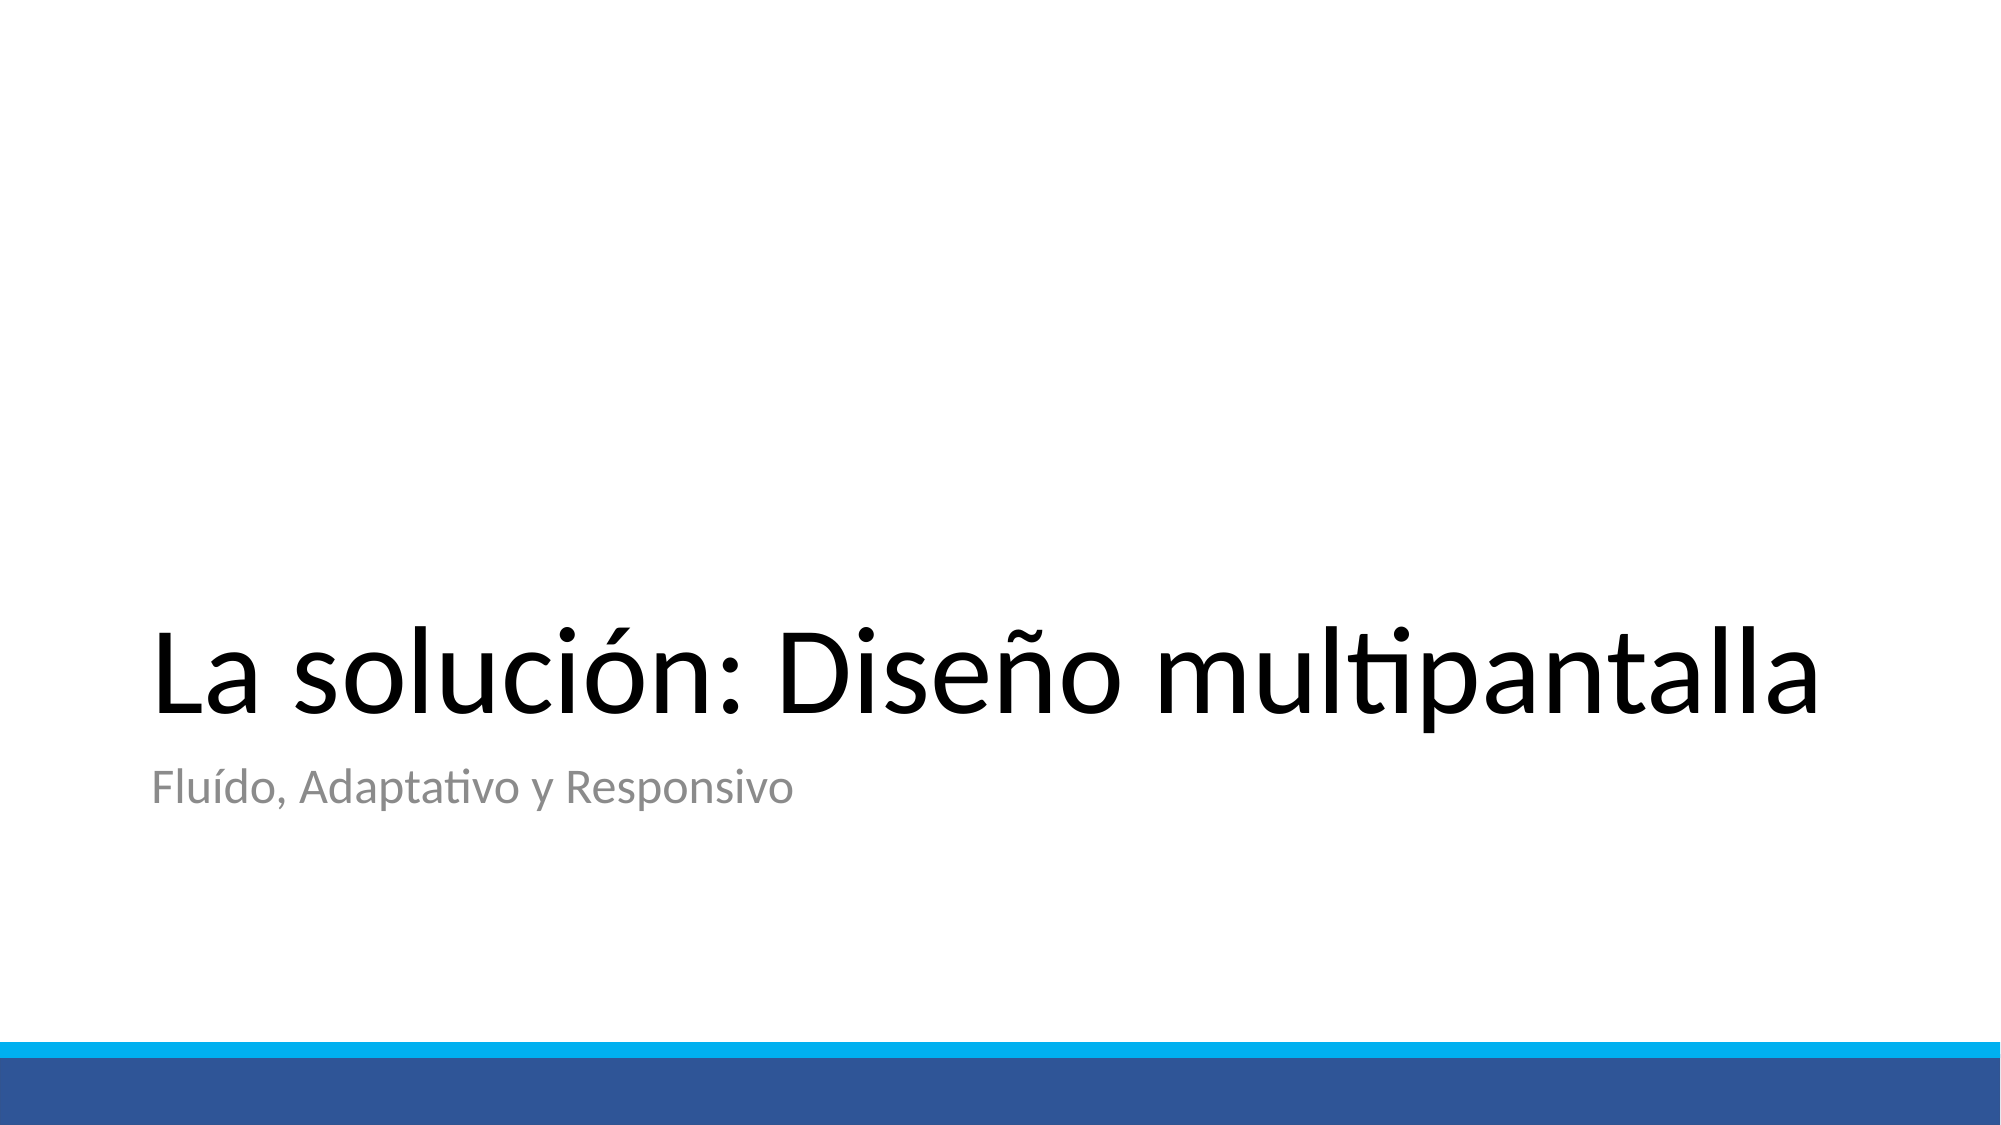

# La solución: Diseño multipantalla
Fluído, Adaptativo y Responsivo